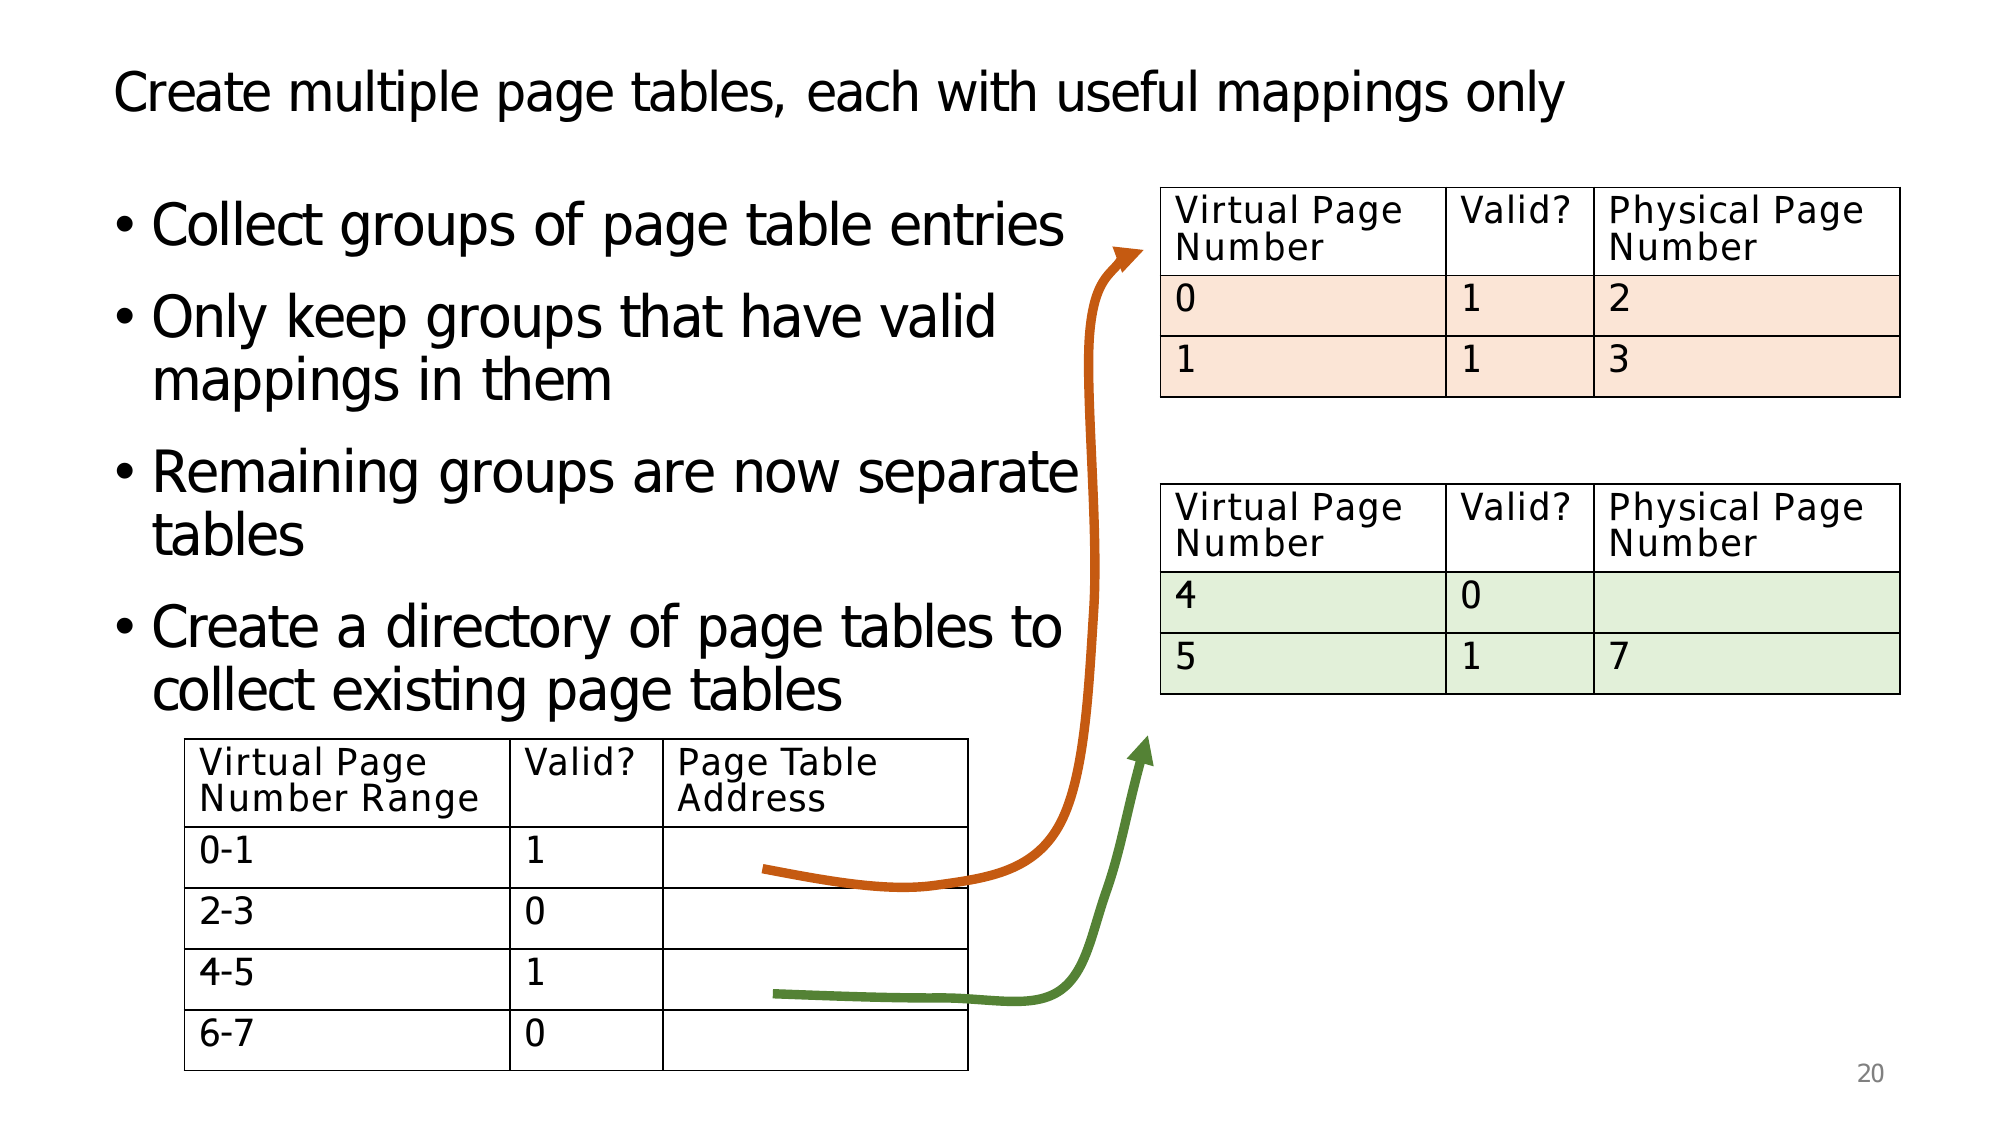

# Create multiple page tables, each with useful mappings only
Collect groups of page table entries
Only keep groups that have valid mappings in them
Remaining groups are now separate tables
Create a directory of page tables to collect existing page tables
| Virtual Page Number | Valid? | Physical Page Number |
| --- | --- | --- |
| 0 | 1 | 2 |
| 1 | 1 | 3 |

| Virtual Page Number | Valid? | Physical Page Number |
| --- | --- | --- |
| 4 | 0 |  |
| 5 | 1 | 7 |

| Virtual Page Number Range | Valid? | Page Table Address |
| --- | --- | --- |
| 0-1 | 1 |  |
| 2-3 | 0 |  |
| 4-5 | 1 |  |
| 6-7 | 0 |  |
20